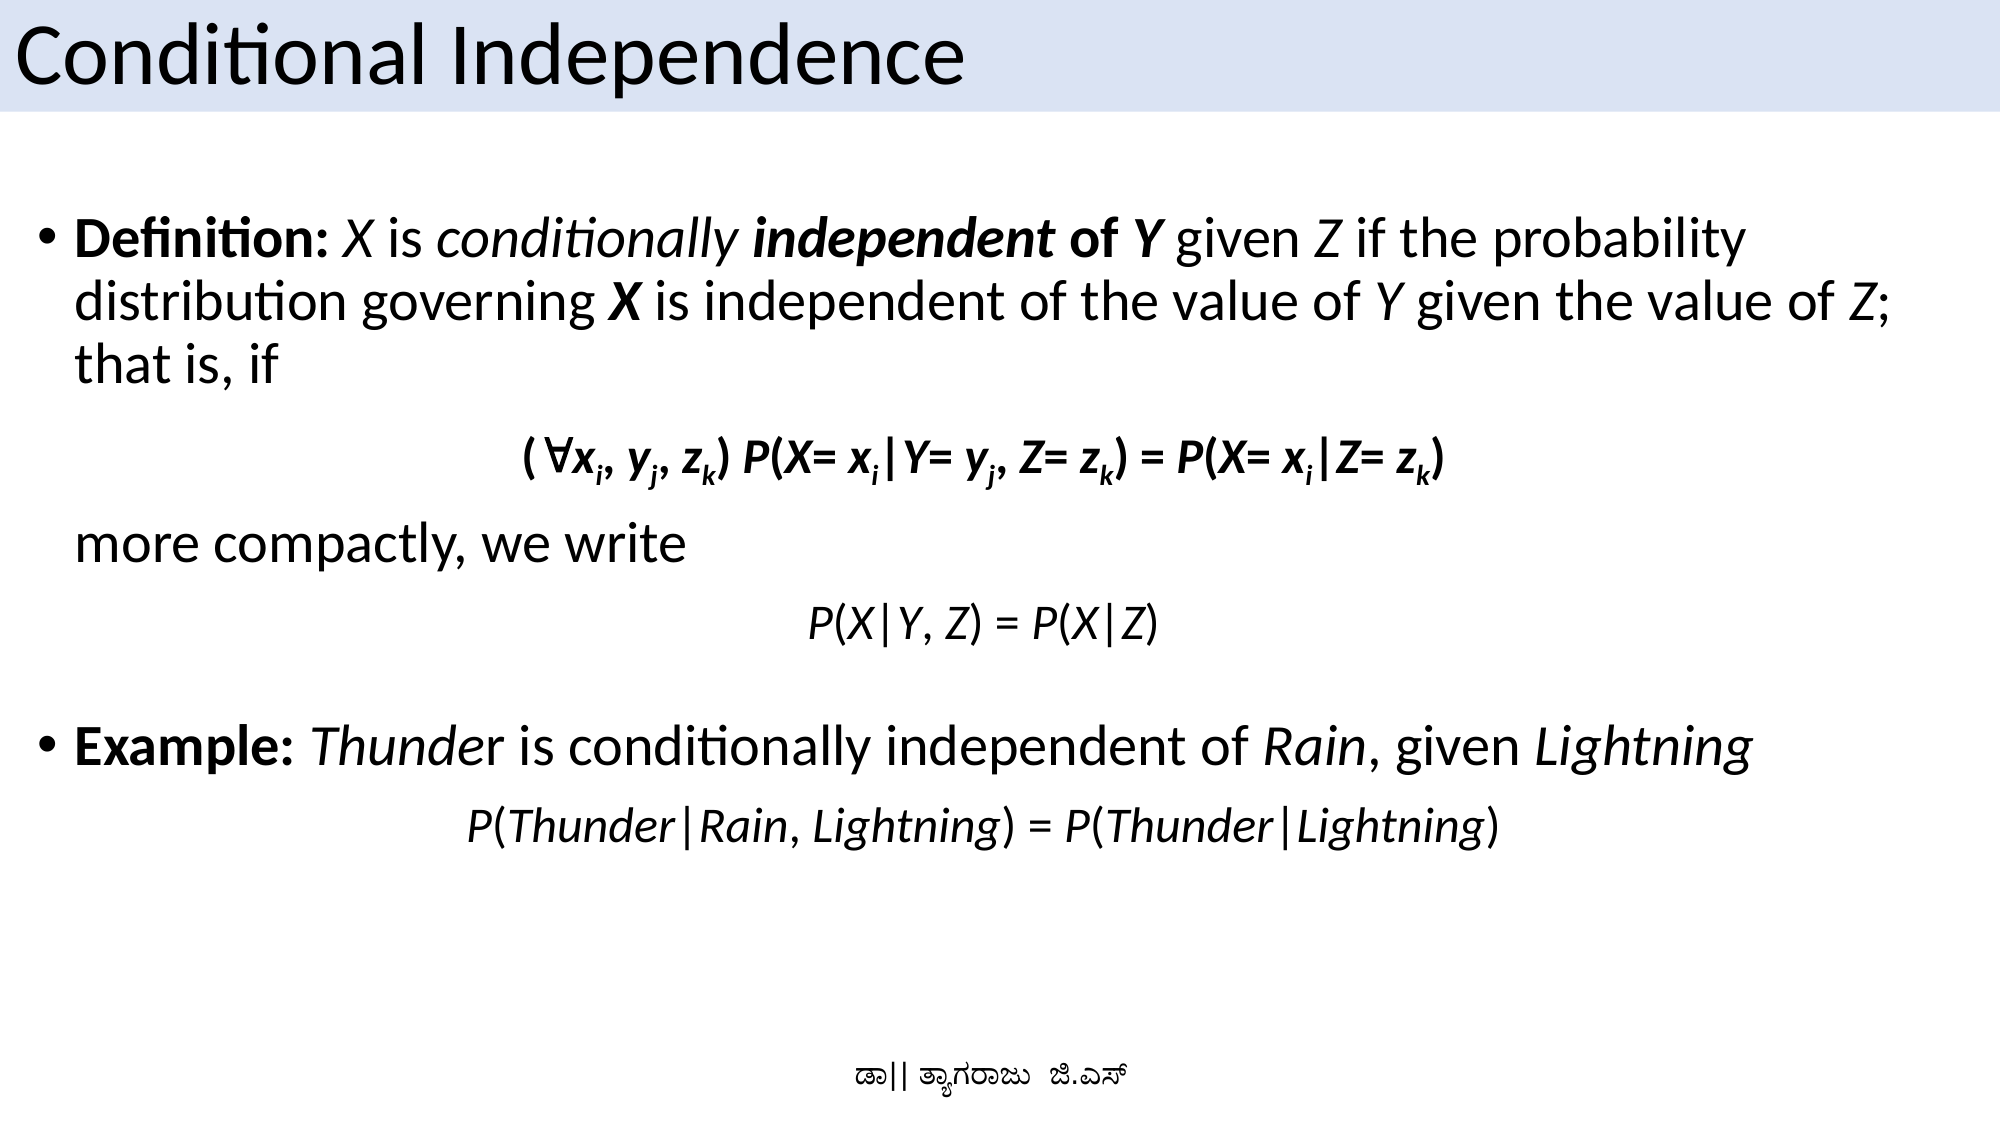

# Conditional Independence
Definition: X is conditionally independent of Y given Z if the probability distribution governing X is independent of the value of Y given the value of Z; that is, if
(∀xi, yj, zk) P(X= xi|Y= yj, Z= zk) = P(X= xi|Z= zk)
	more compactly, we write
P(X|Y, Z) = P(X|Z)

Example: Thunder is conditionally independent of Rain, given Lightning
P(Thunder|Rain, Lightning) = P(Thunder|Lightning)

ಡಾ|| ತ್ಯಾಗರಾಜು  ಜಿ.ಎಸ್